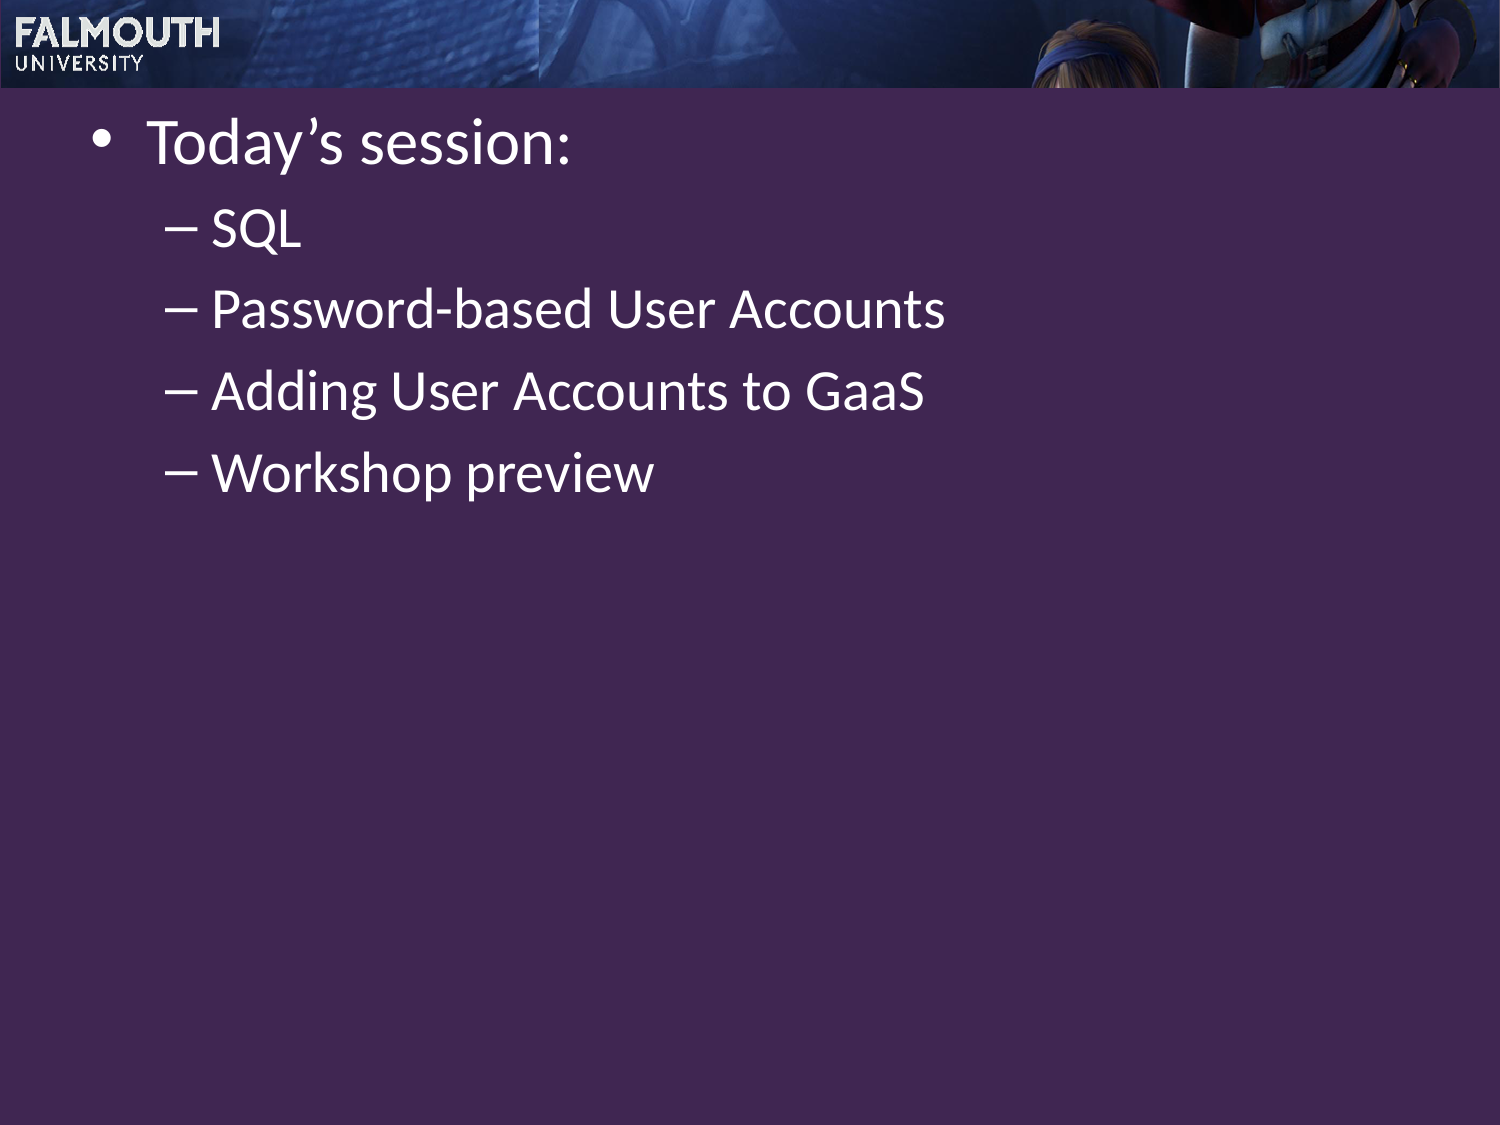

Today’s session:
SQL
Password-based User Accounts
Adding User Accounts to GaaS
Workshop preview